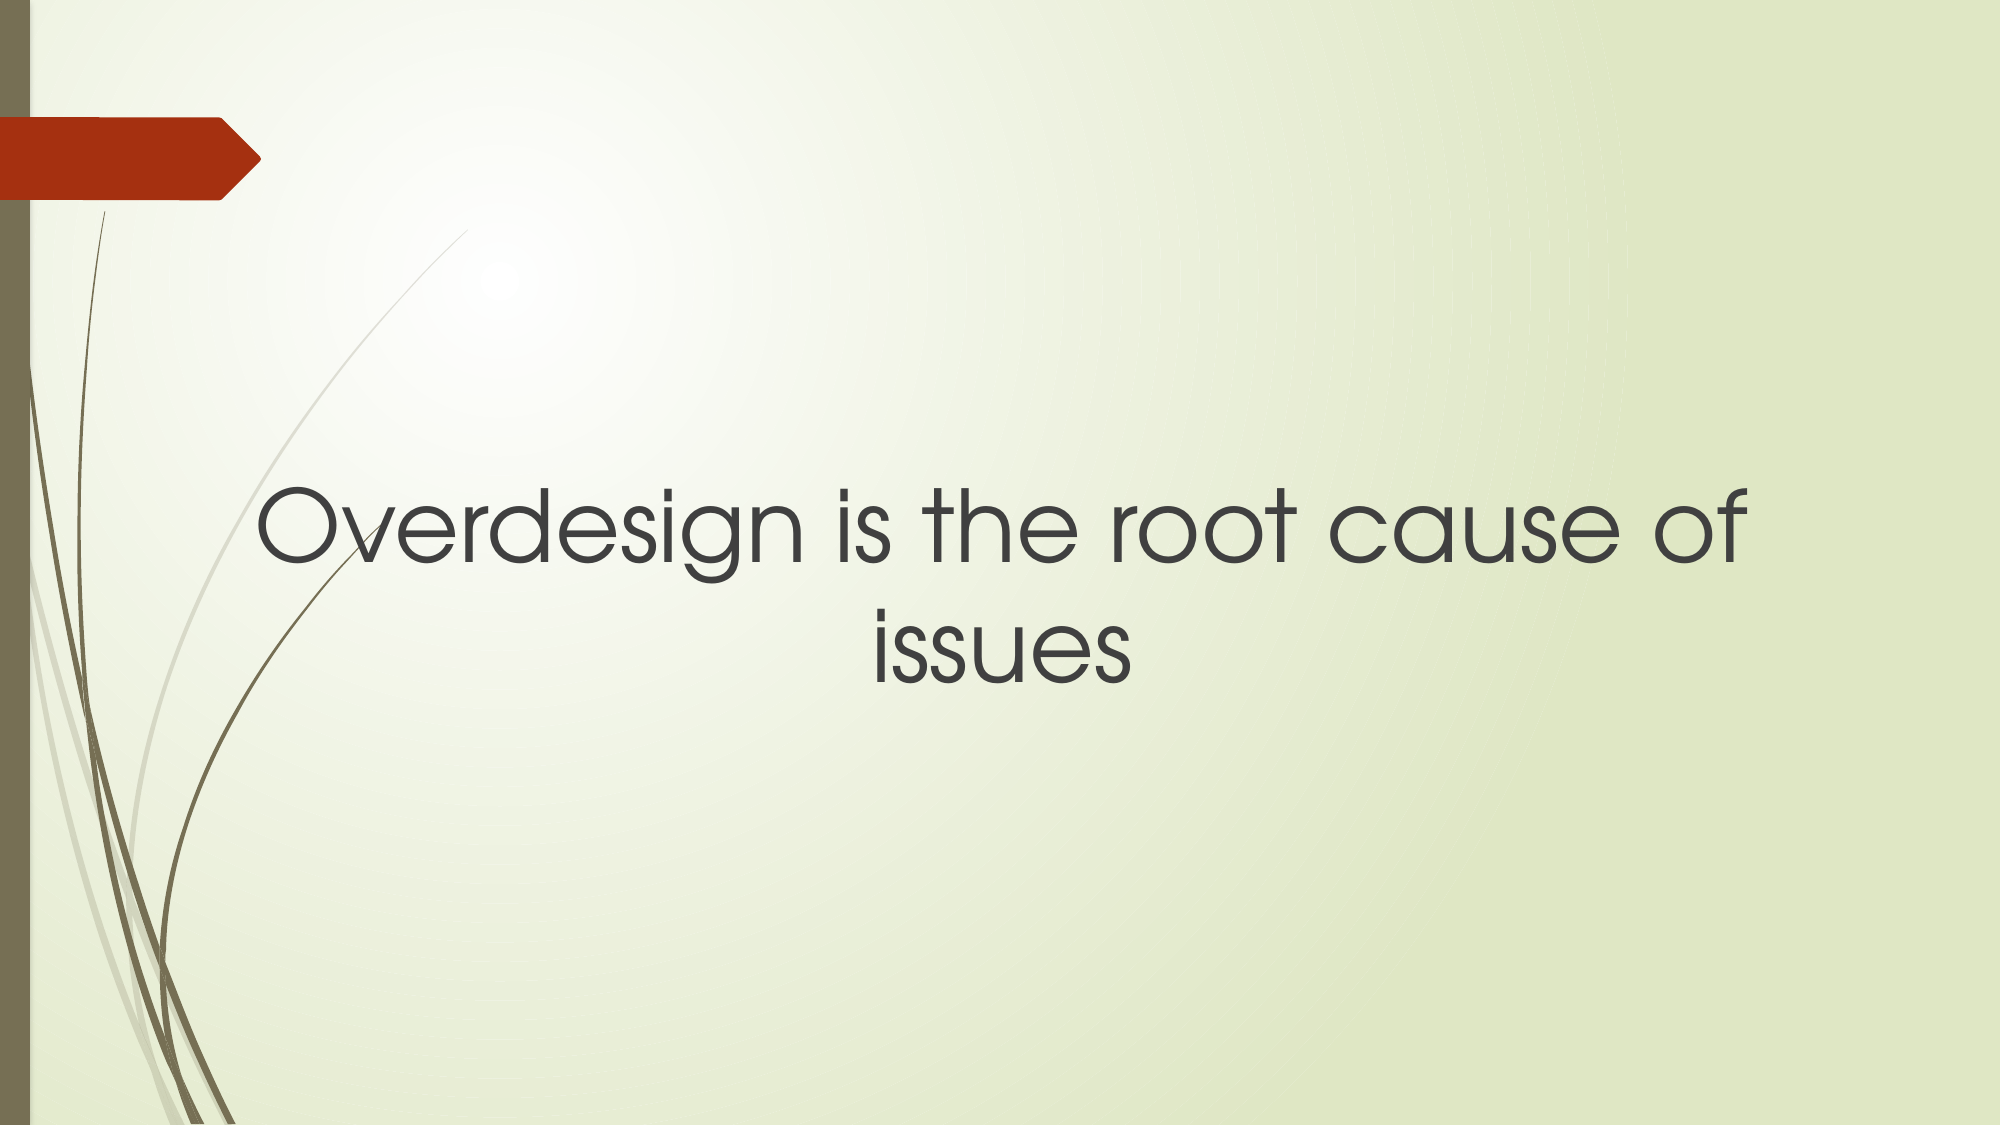

#
Overdesign is the root cause of issues